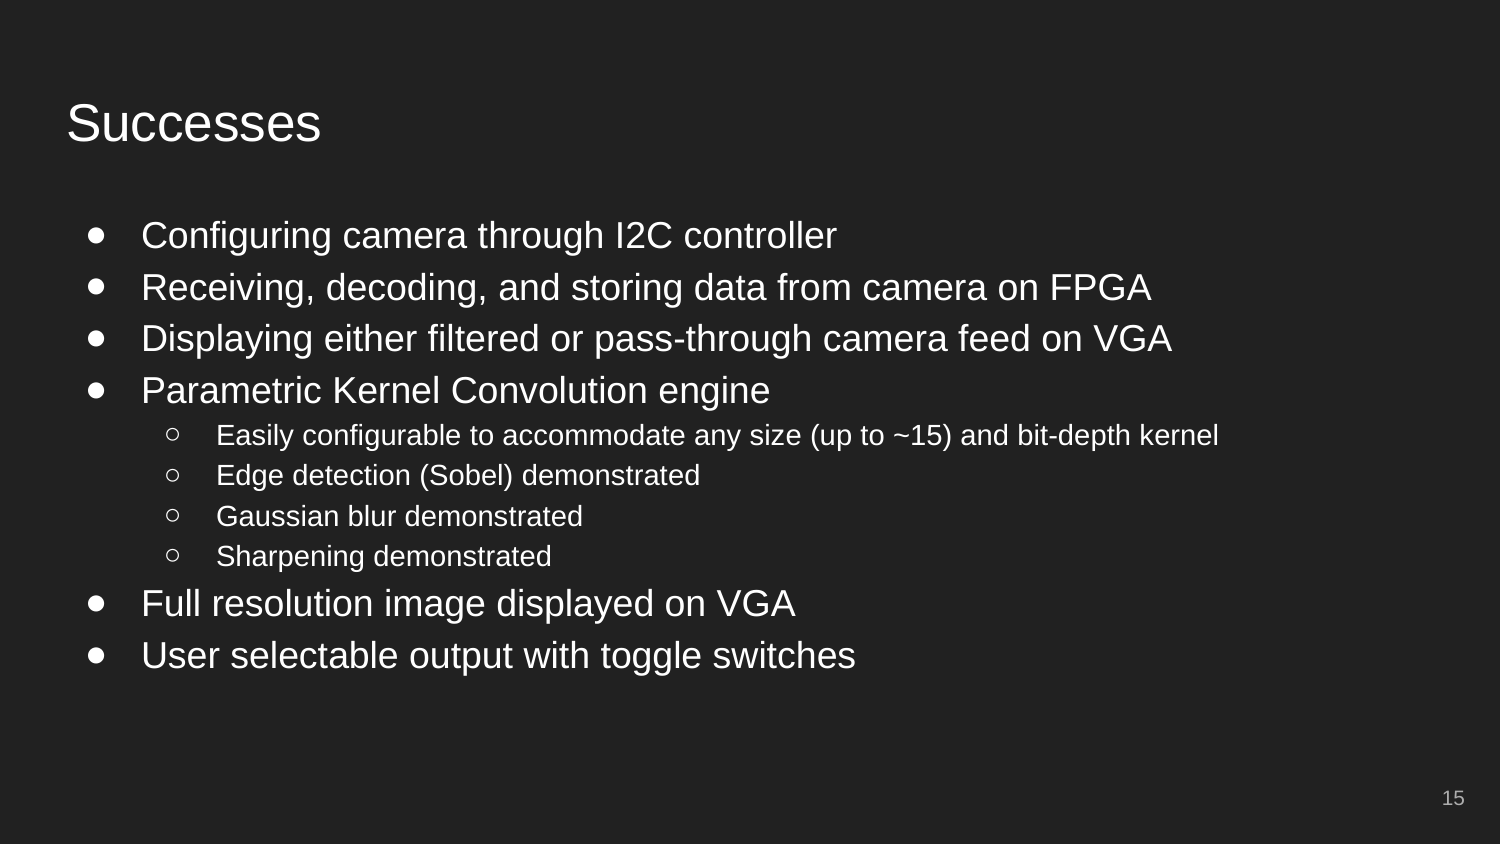

# Successes
Configuring camera through I2C controller
Receiving, decoding, and storing data from camera on FPGA
Displaying either filtered or pass-through camera feed on VGA
Parametric Kernel Convolution engine
Easily configurable to accommodate any size (up to ~15) and bit-depth kernel
Edge detection (Sobel) demonstrated
Gaussian blur demonstrated
Sharpening demonstrated
Full resolution image displayed on VGA
User selectable output with toggle switches
15